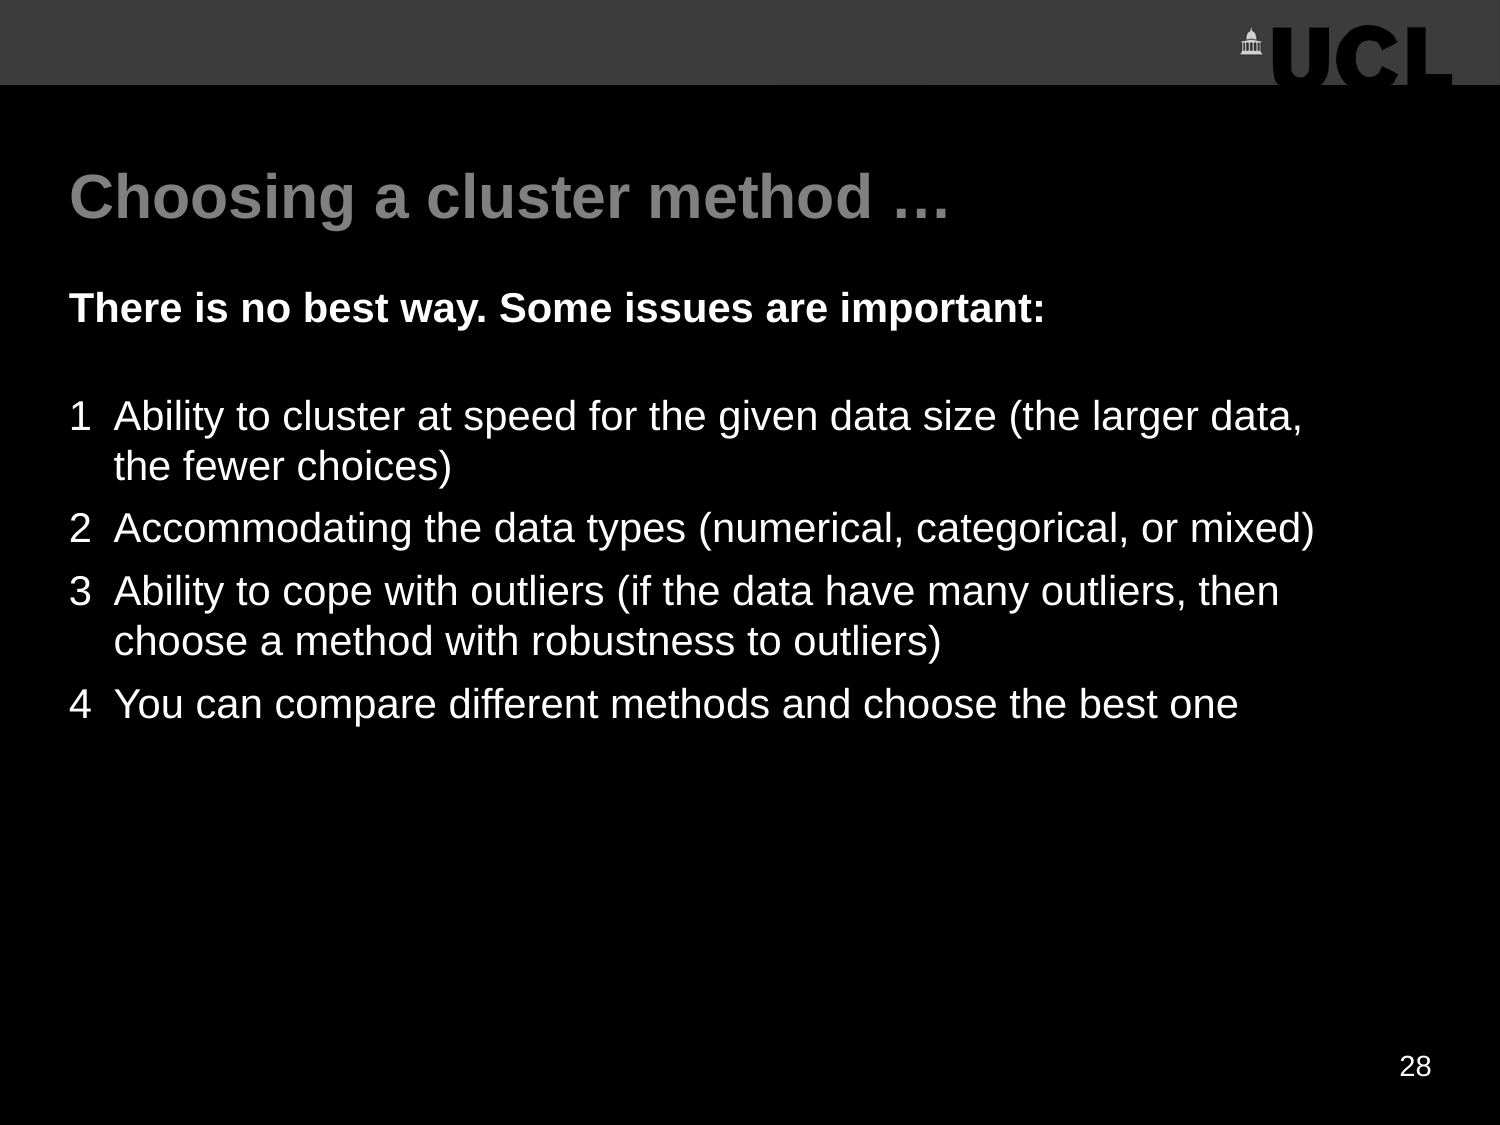

# Choosing a cluster method …
There is no best way. Some issues are important:

Ability to cluster at speed for the given data size (the larger data, the fewer choices)
Accommodating the data types (numerical, categorical, or mixed)
Ability to cope with outliers (if the data have many outliers, then choose a method with robustness to outliers)
You can compare different methods and choose the best one

28